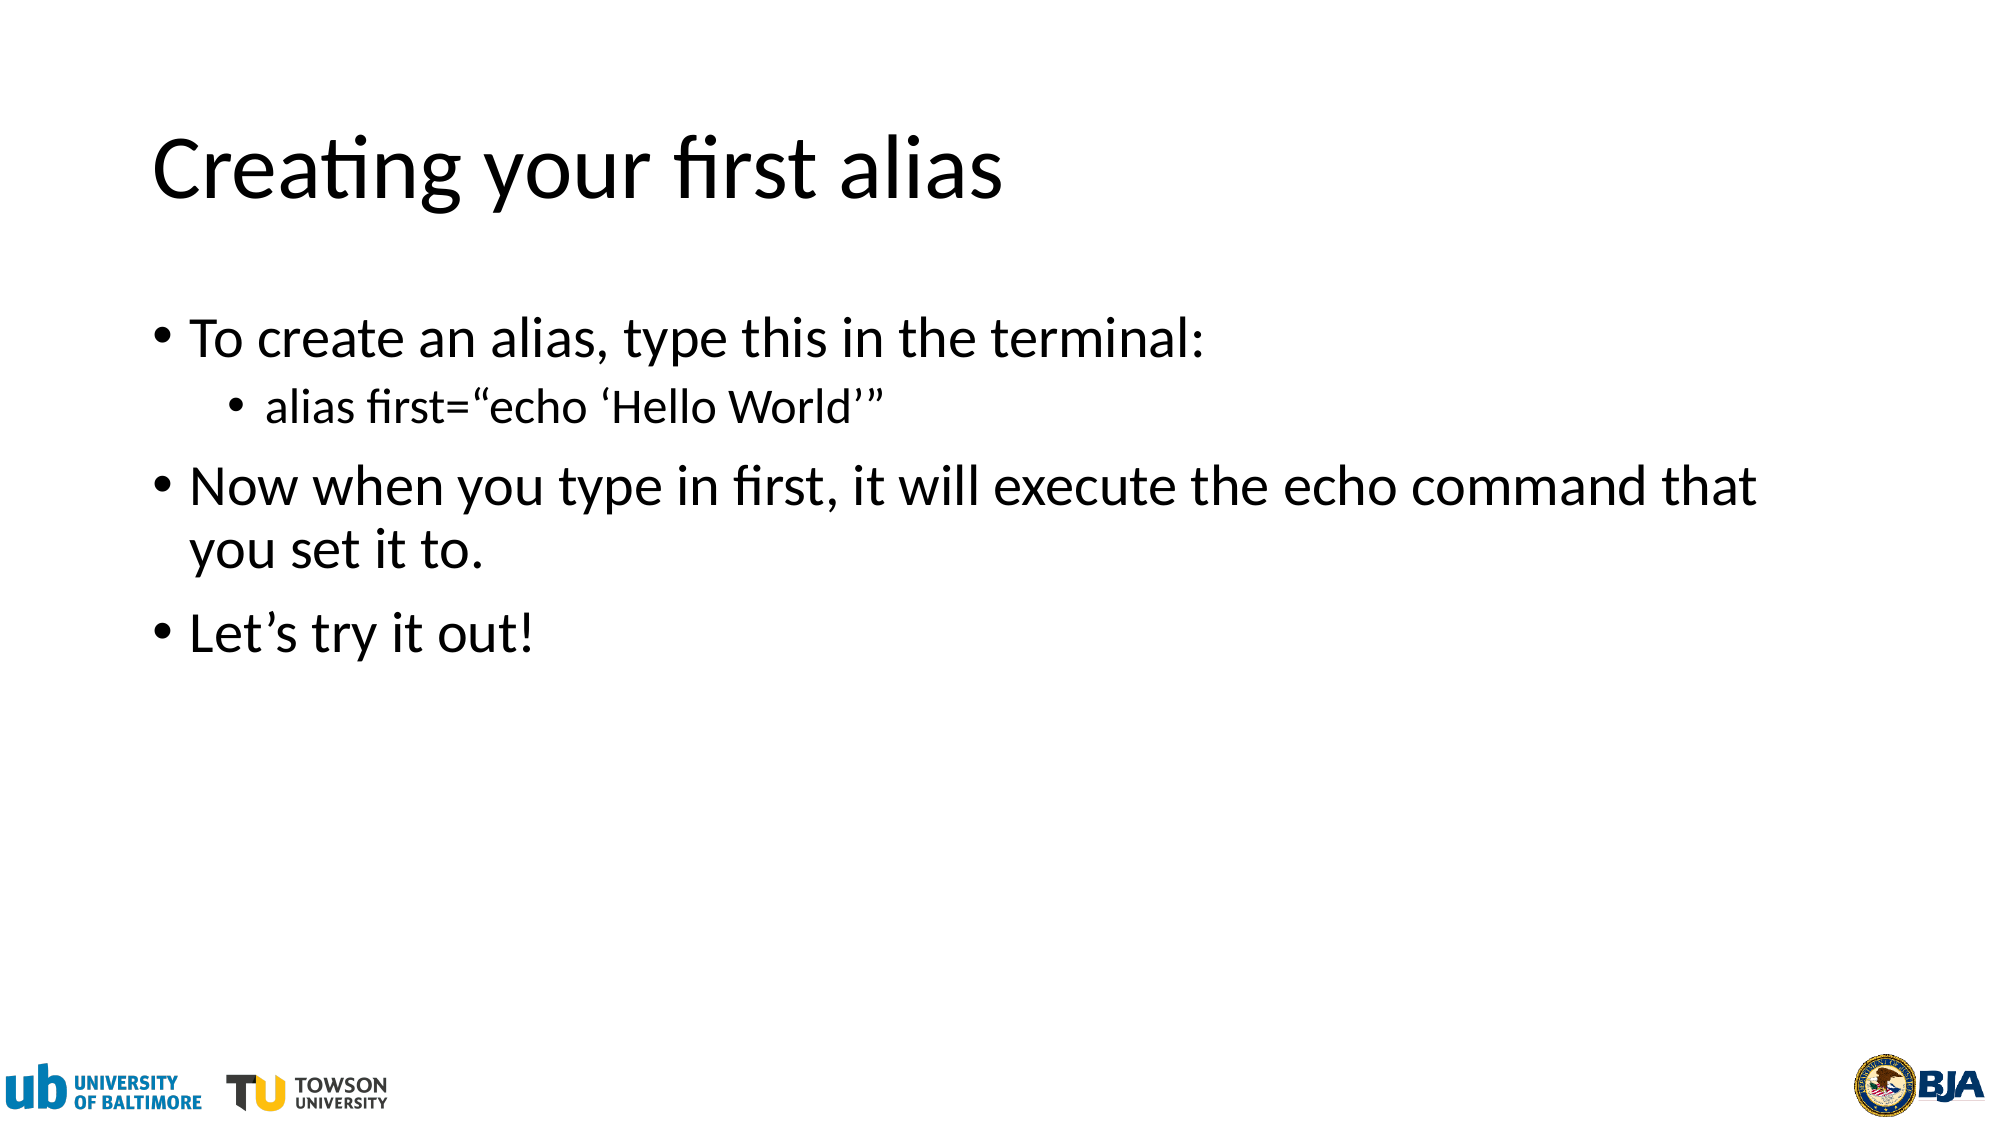

# Creating your first alias
To create an alias, type this in the terminal:
alias first=“echo ‘Hello World’”
Now when you type in first, it will execute the echo command that you set it to.
Let’s try it out!